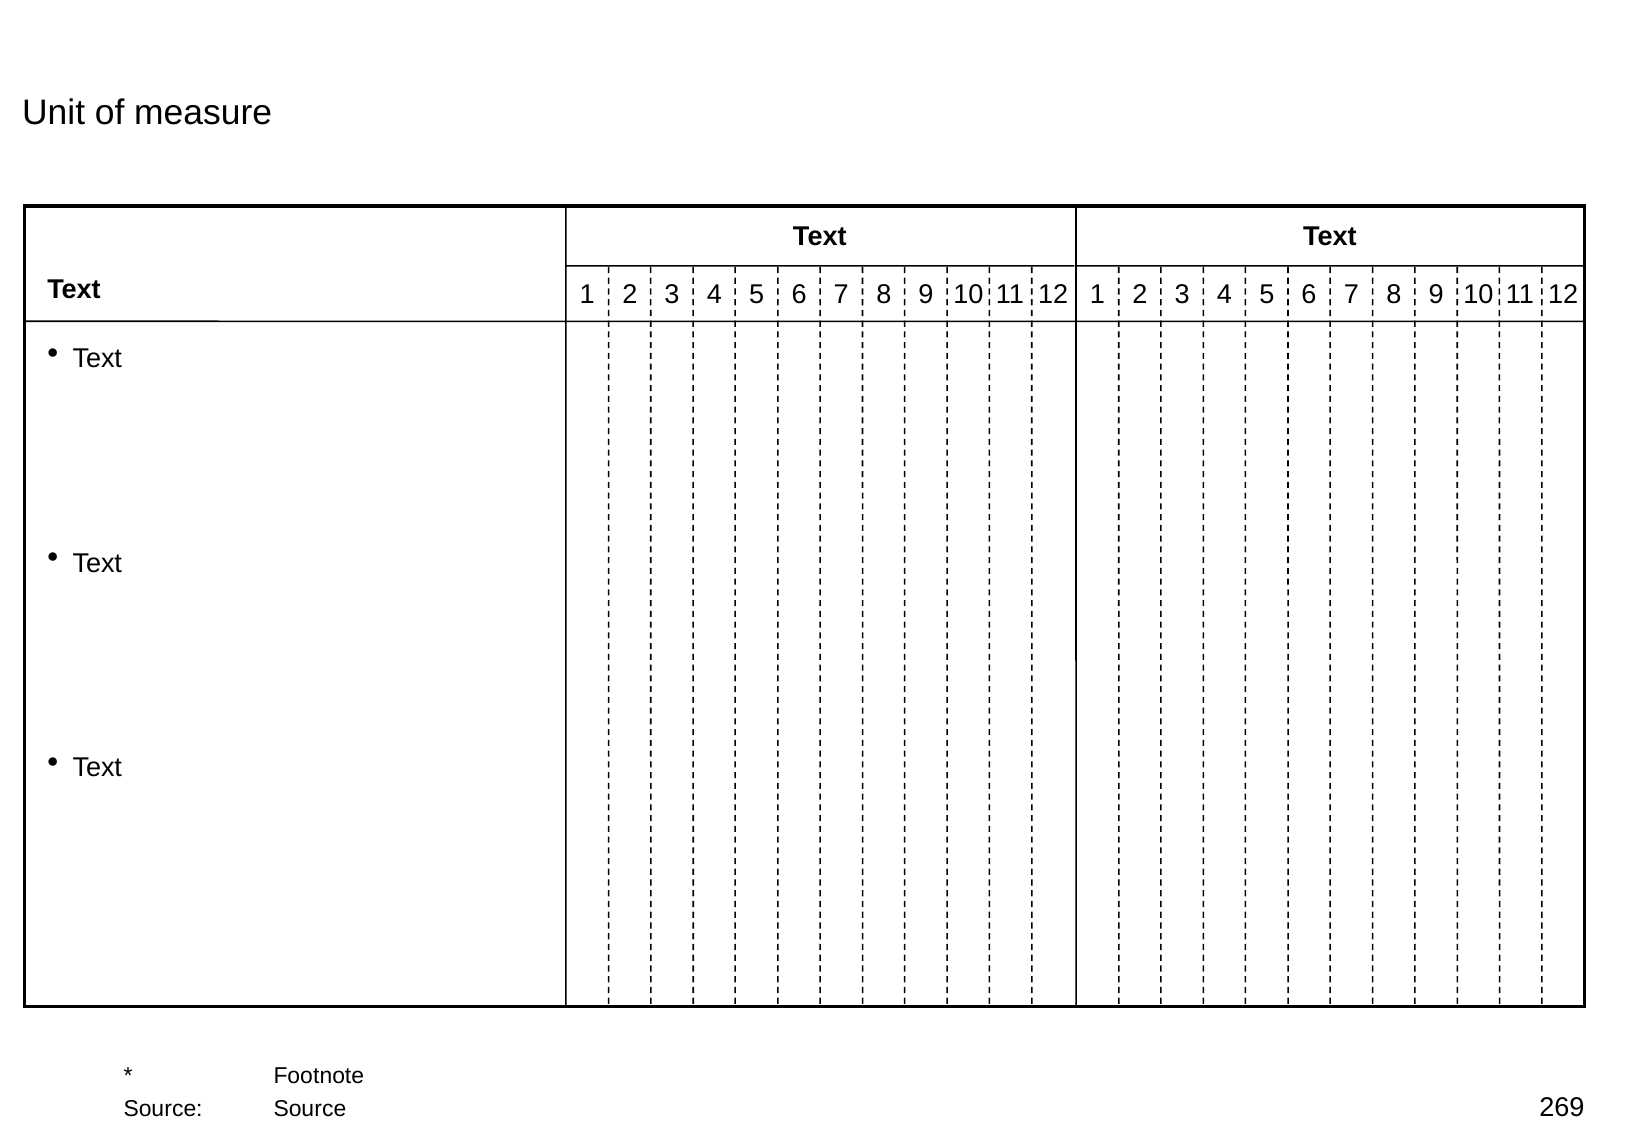

#
Unit of measure

Text
Text

Text
1
2
3
4
5
6
7
8
9
10
11
12
1
2
3
4
5
6
7
8
9
10
11
12
Text
Text
Text
	*	Footnote
	Source:	Source
269